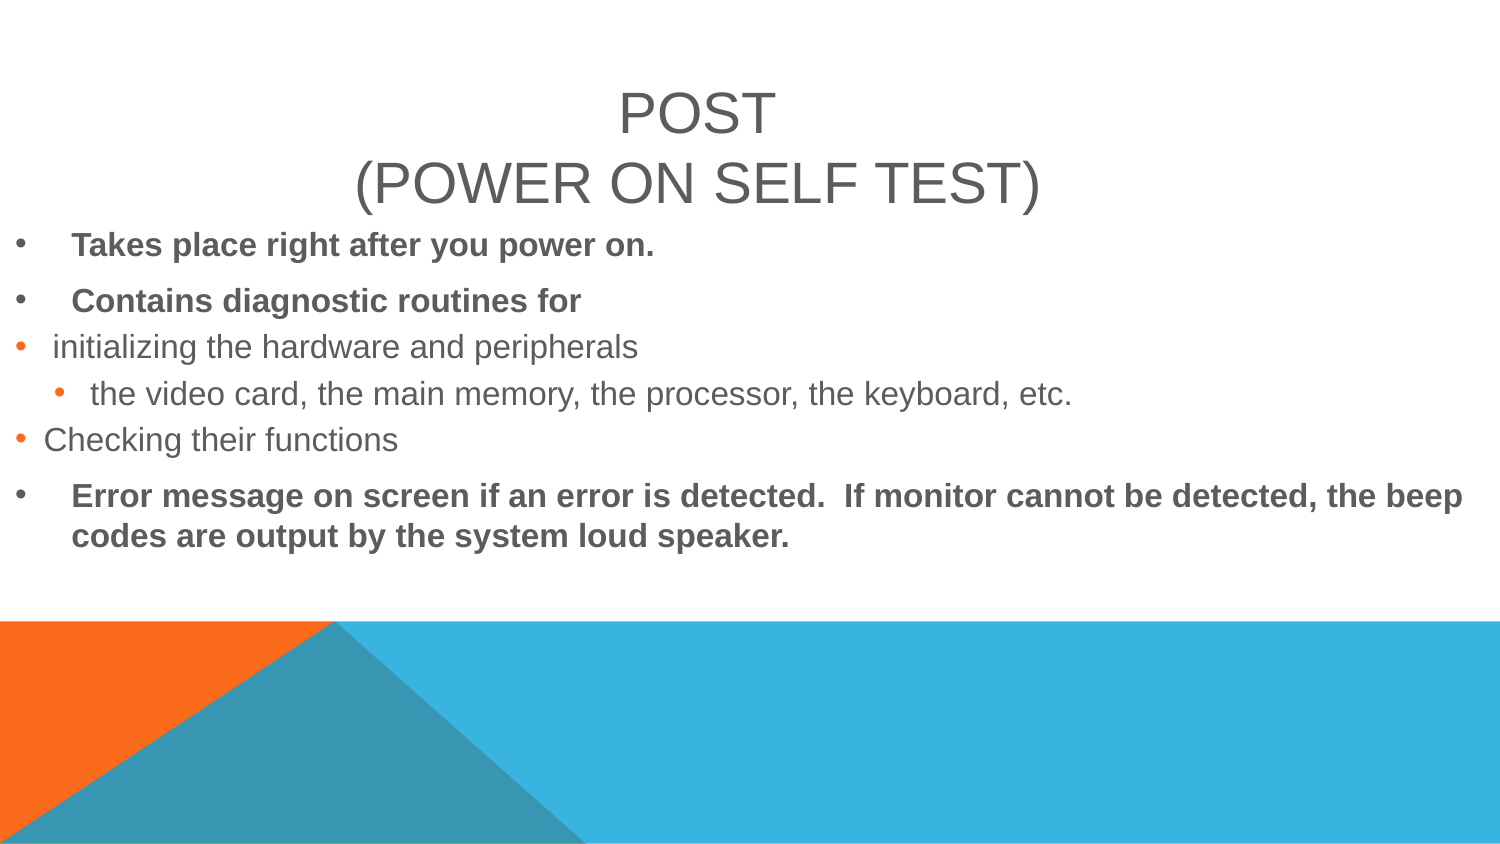

# POST (Power On Self Test)
Takes place right after you power on.
Contains diagnostic routines for
 initializing the hardware and peripherals
 the video card, the main memory, the processor, the keyboard, etc.
Checking their functions
Error message on screen if an error is detected.  If monitor cannot be detected, the beep codes are output by the system loud speaker.